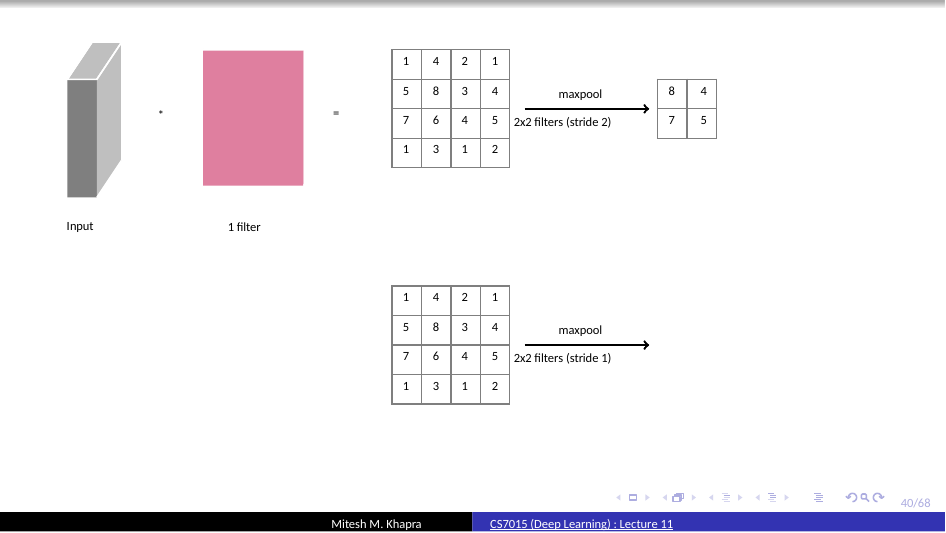

| 1 | 4 | 2 | 1 |
| --- | --- | --- | --- |
| 5 | 8 | 3 | 4 |
| 7 | 6 | 4 | 5 |
| 1 | 3 | 1 | 2 |
| 8 | 4 |
| --- | --- |
| 7 | 5 |
maxpool
=

*
2x2 filters (stride 2)
Input
1 filter
| 1 | 4 | 2 | 1 |
| --- | --- | --- | --- |
| 5 | 8 | 3 | 4 |
| 7 | 6 | 4 | 5 |
| 1 | 3 | 1 | 2 |
maxpool

2x2 filters (stride 1)

40/68

Mitesh M. Khapra
CS7015 (Deep Learning) : Lecture 11